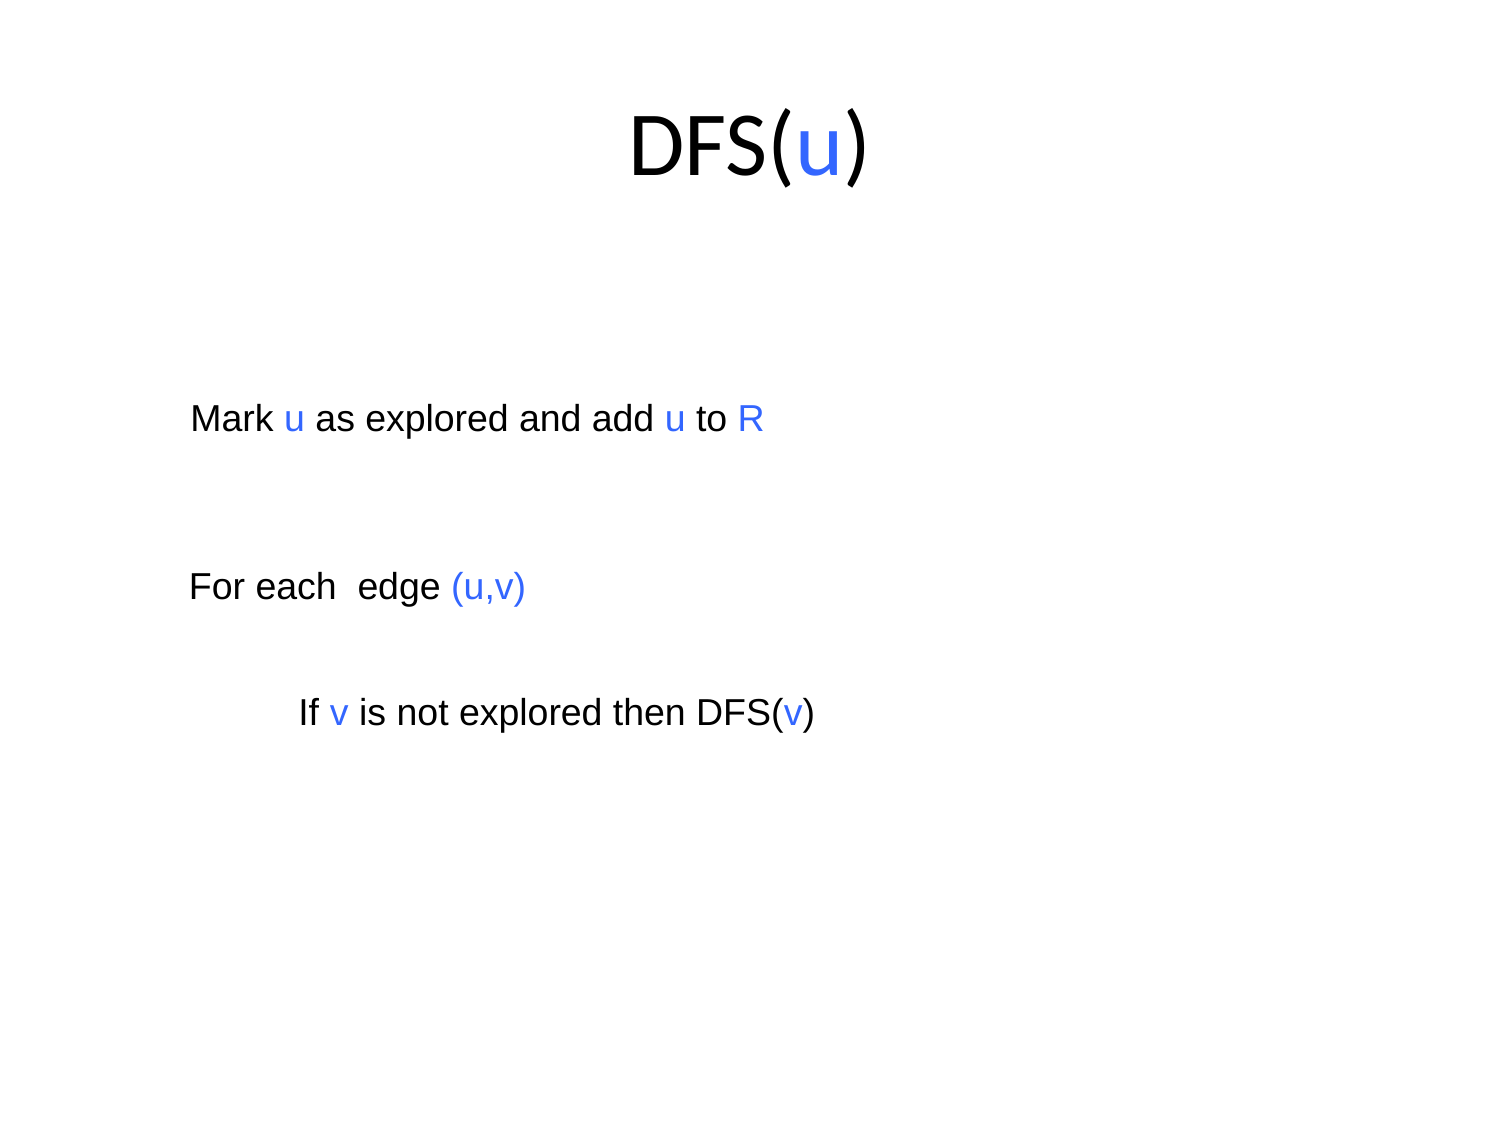

# DFS(u)
Mark u as explored and add u to R
For each  edge (u,v)
If v is not explored then DFS(v)